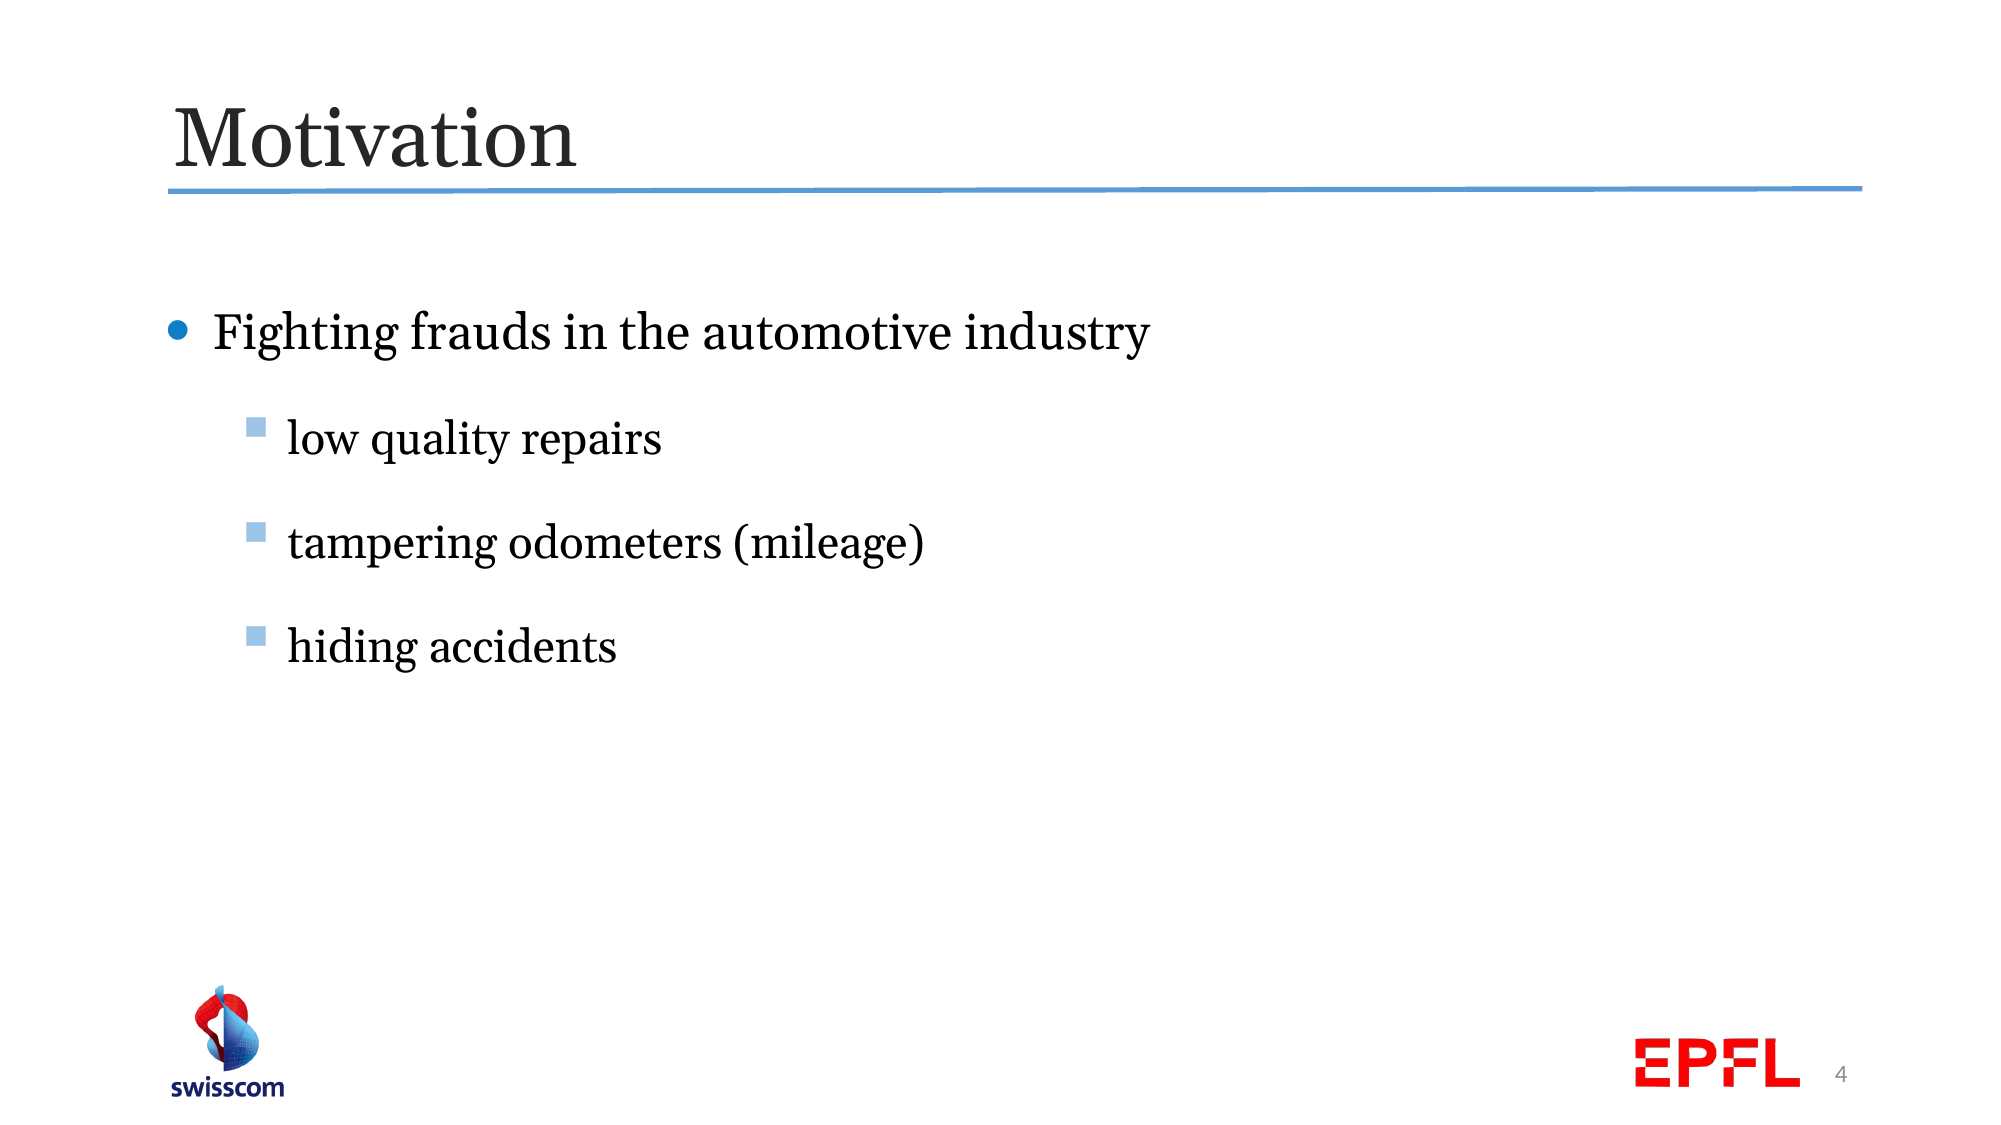

Motivation
Fighting frauds in the automotive industry
low quality repairs
tampering odometers (mileage)
hiding accidents

4